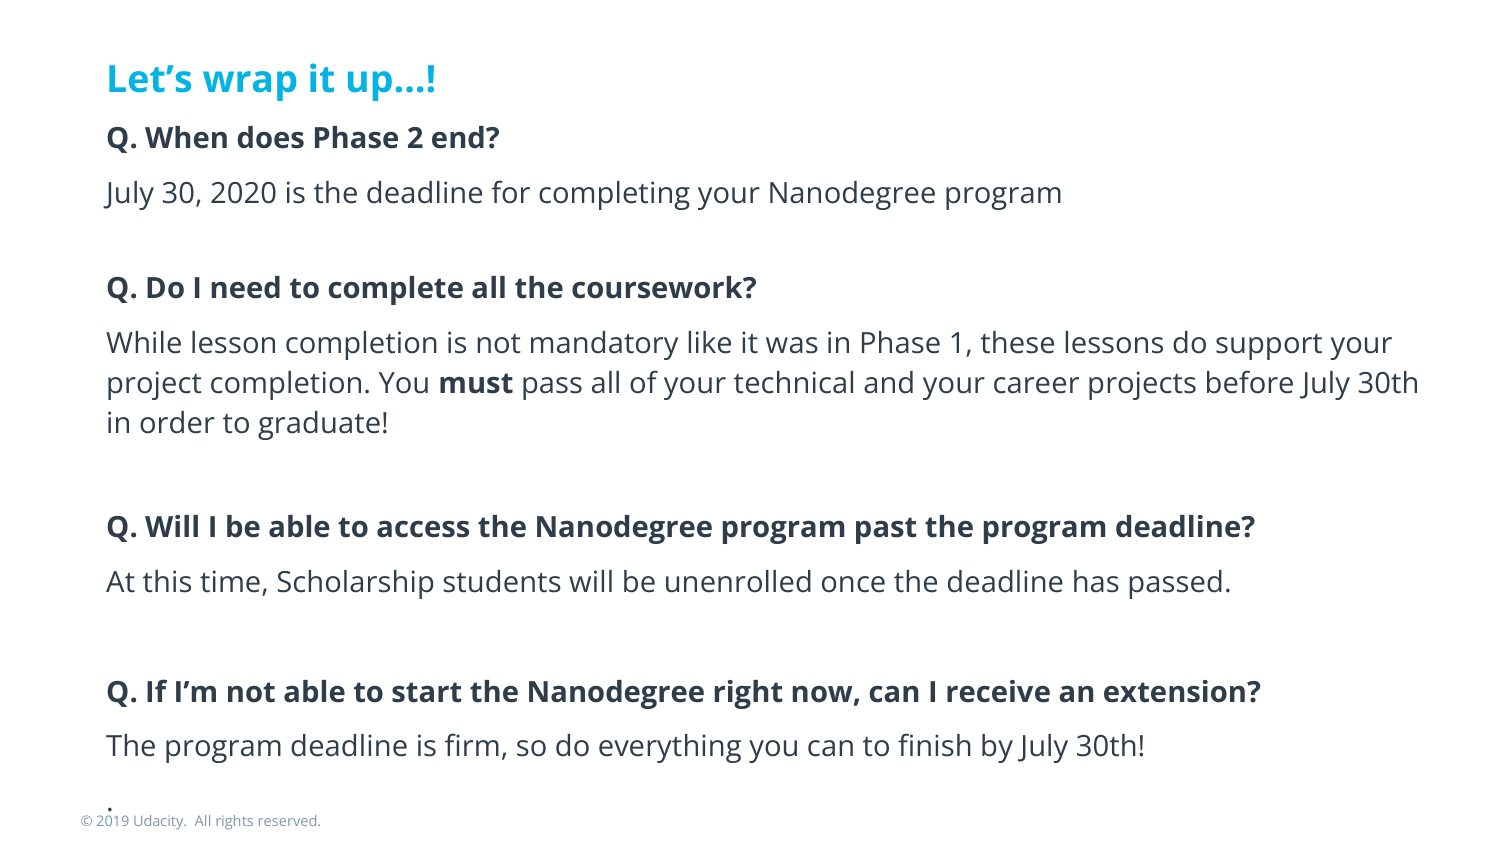

Let’s wrap it up…!
Q. When does Phase 2 end?
July 30, 2020 is the deadline for completing your Nanodegree program
Q. Do I need to complete all the coursework?
While lesson completion is not mandatory like it was in Phase 1, these lessons do support your project completion. You must pass all of your technical and your career projects before July 30th in order to graduate!

Q. Will I be able to access the Nanodegree program past the program deadline?
At this time, Scholarship students will be unenrolled once the deadline has passed.

Q. If I’m not able to start the Nanodegree right now, can I receive an extension?
The program deadline is firm, so do everything you can to finish by July 30th!
.

Yes, if you want to graduate. All coursework must be complete by

Best of luck everyone!!

© 2019 Udacity.  All rights reserved.